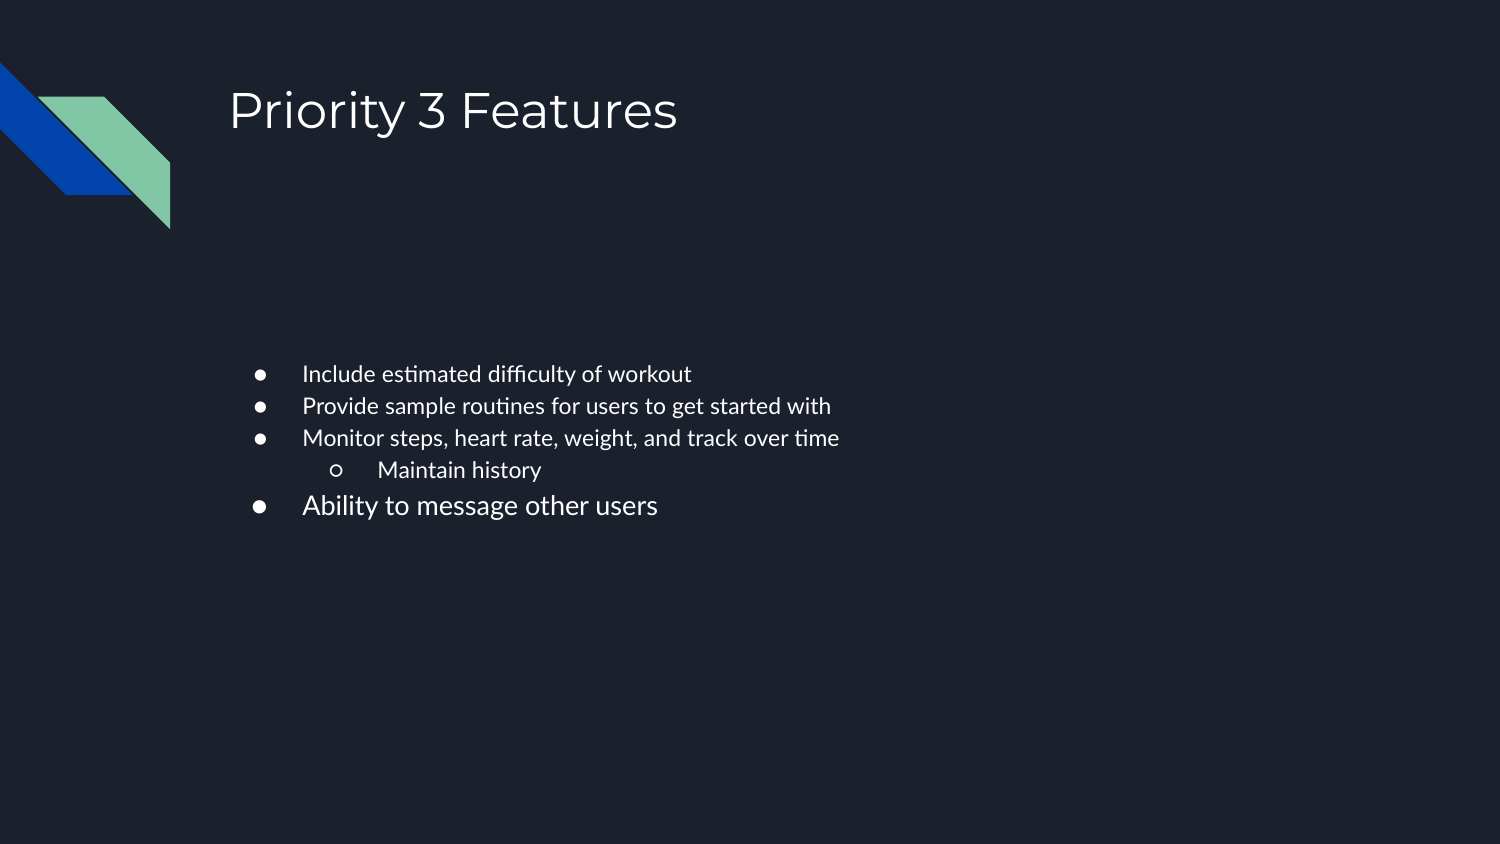

# Priority 3 Features
Include estimated difficulty of workout
Provide sample routines for users to get started with
Monitor steps, heart rate, weight, and track over time
Maintain history
Ability to message other users